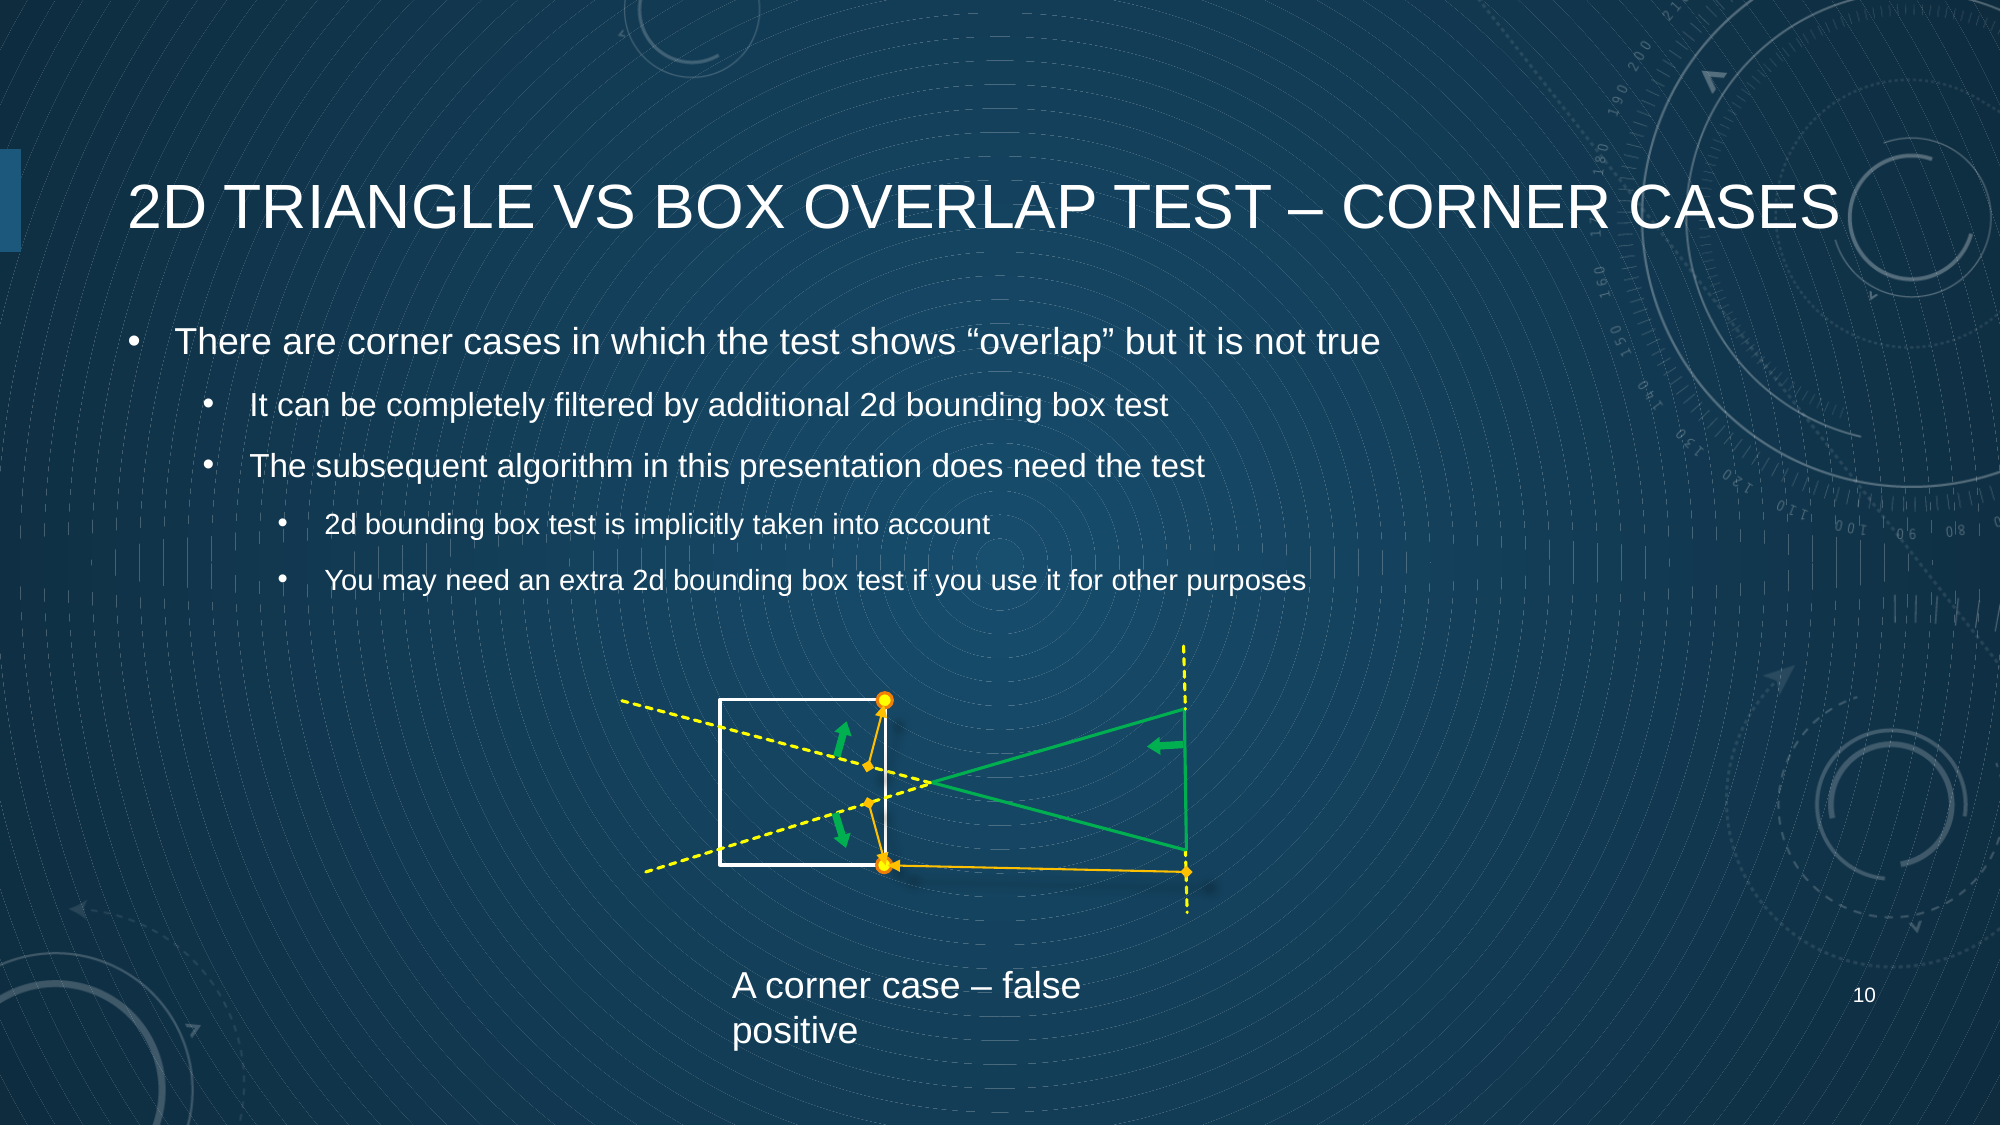

# 2d Triangle vs Box overlap test – corner caseS
There are corner cases in which the test shows “overlap” but it is not true
It can be completely filtered by additional 2d bounding box test
The subsequent algorithm in this presentation does need the test
2d bounding box test is implicitly taken into account
You may need an extra 2d bounding box test if you use it for other purposes

A corner case – false positive
10